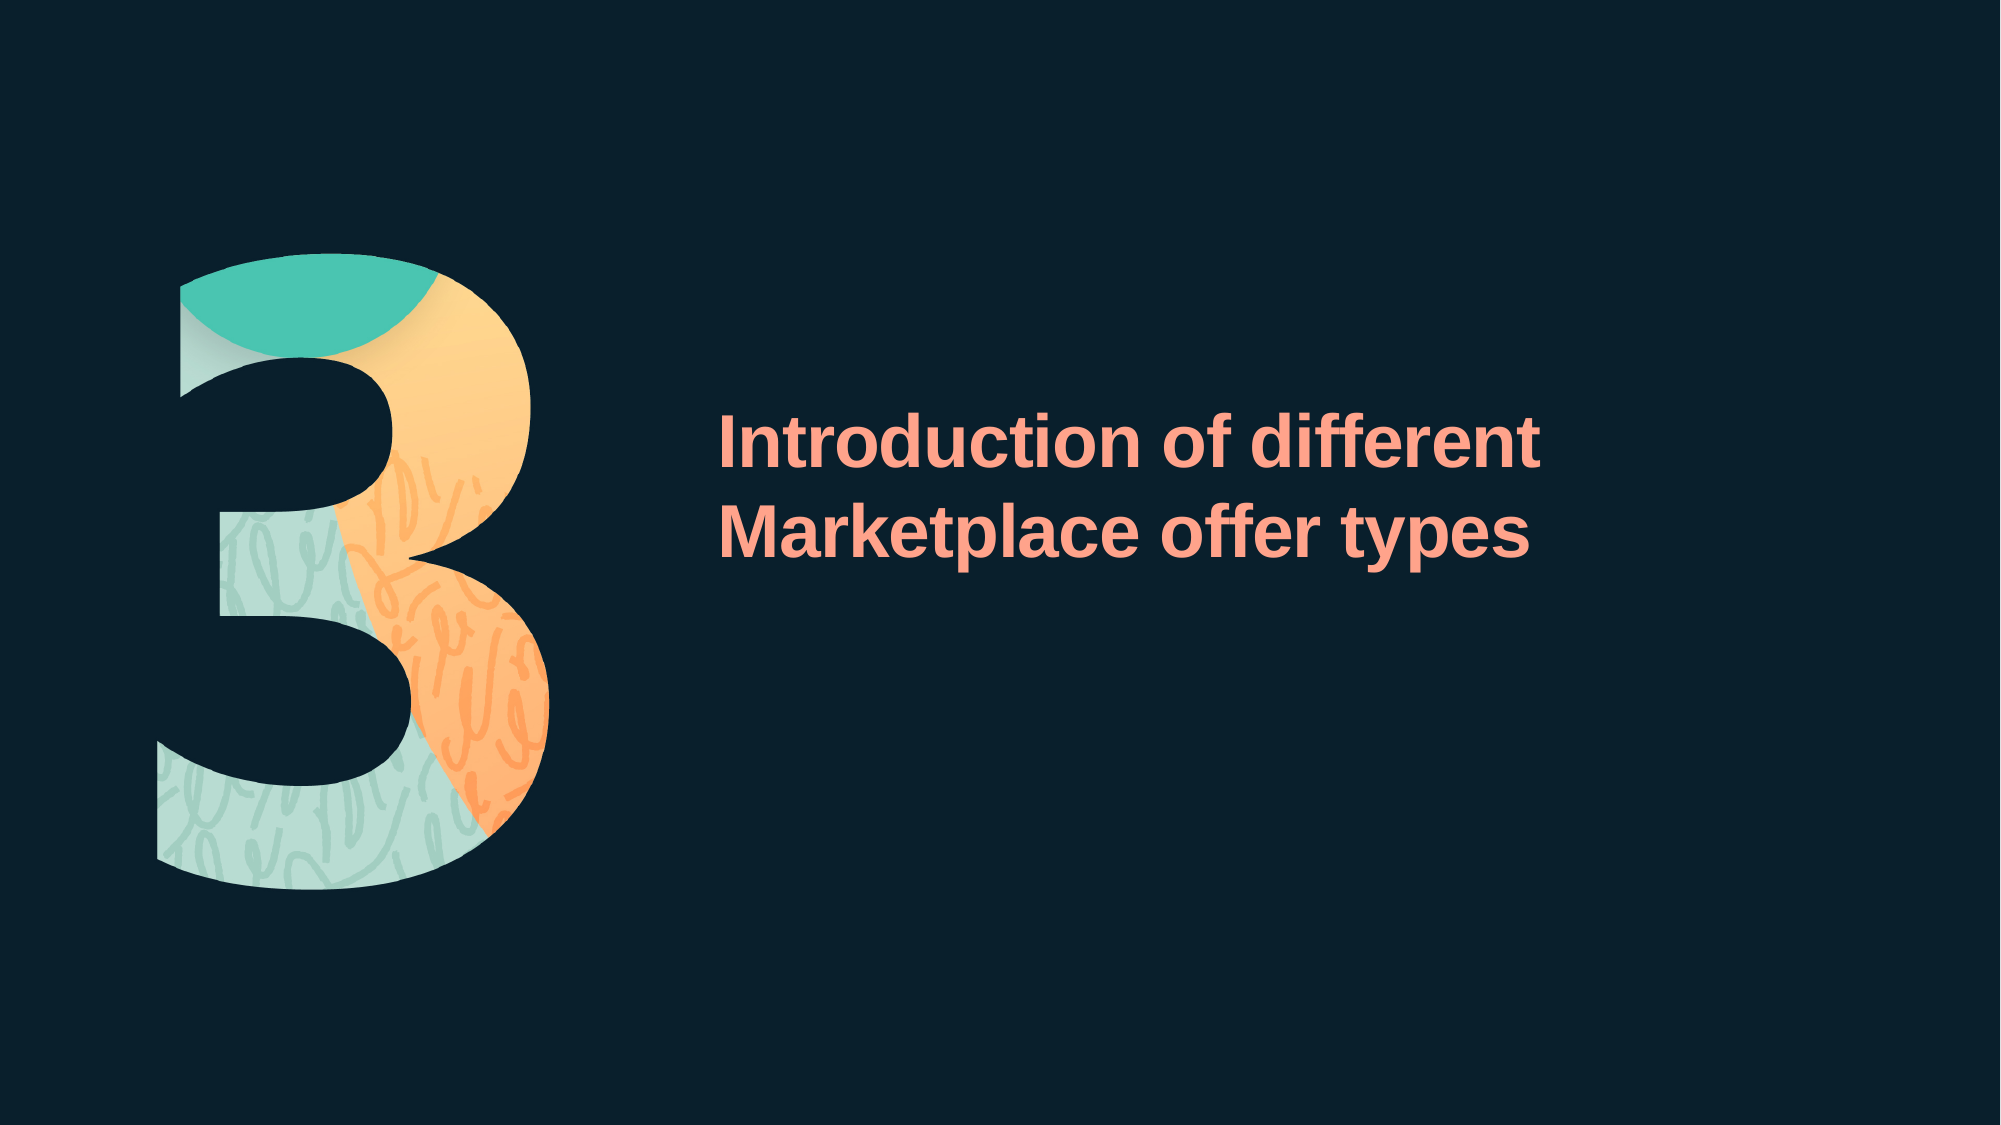

# Introduction of different Marketplace offer types